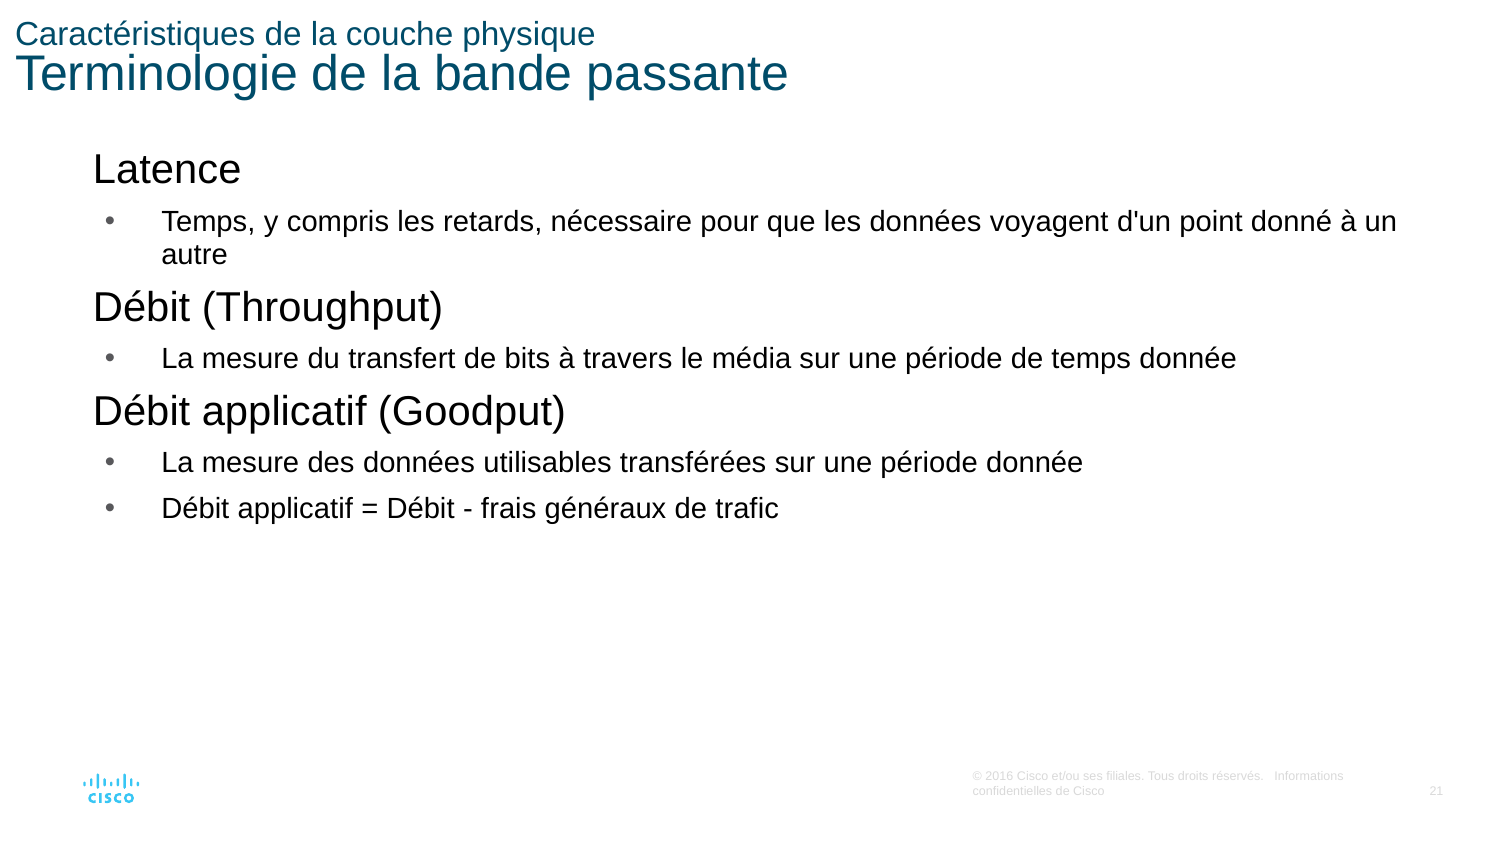

# Caractéristiques de la couche physique Terminologie de la bande passante
Latence
Temps, y compris les retards, nécessaire pour que les données voyagent d'un point donné à un autre
Débit (Throughput)
La mesure du transfert de bits à travers le média sur une période de temps donnée
Débit applicatif (Goodput)
La mesure des données utilisables transférées sur une période donnée
Débit applicatif = Débit - frais généraux de trafic